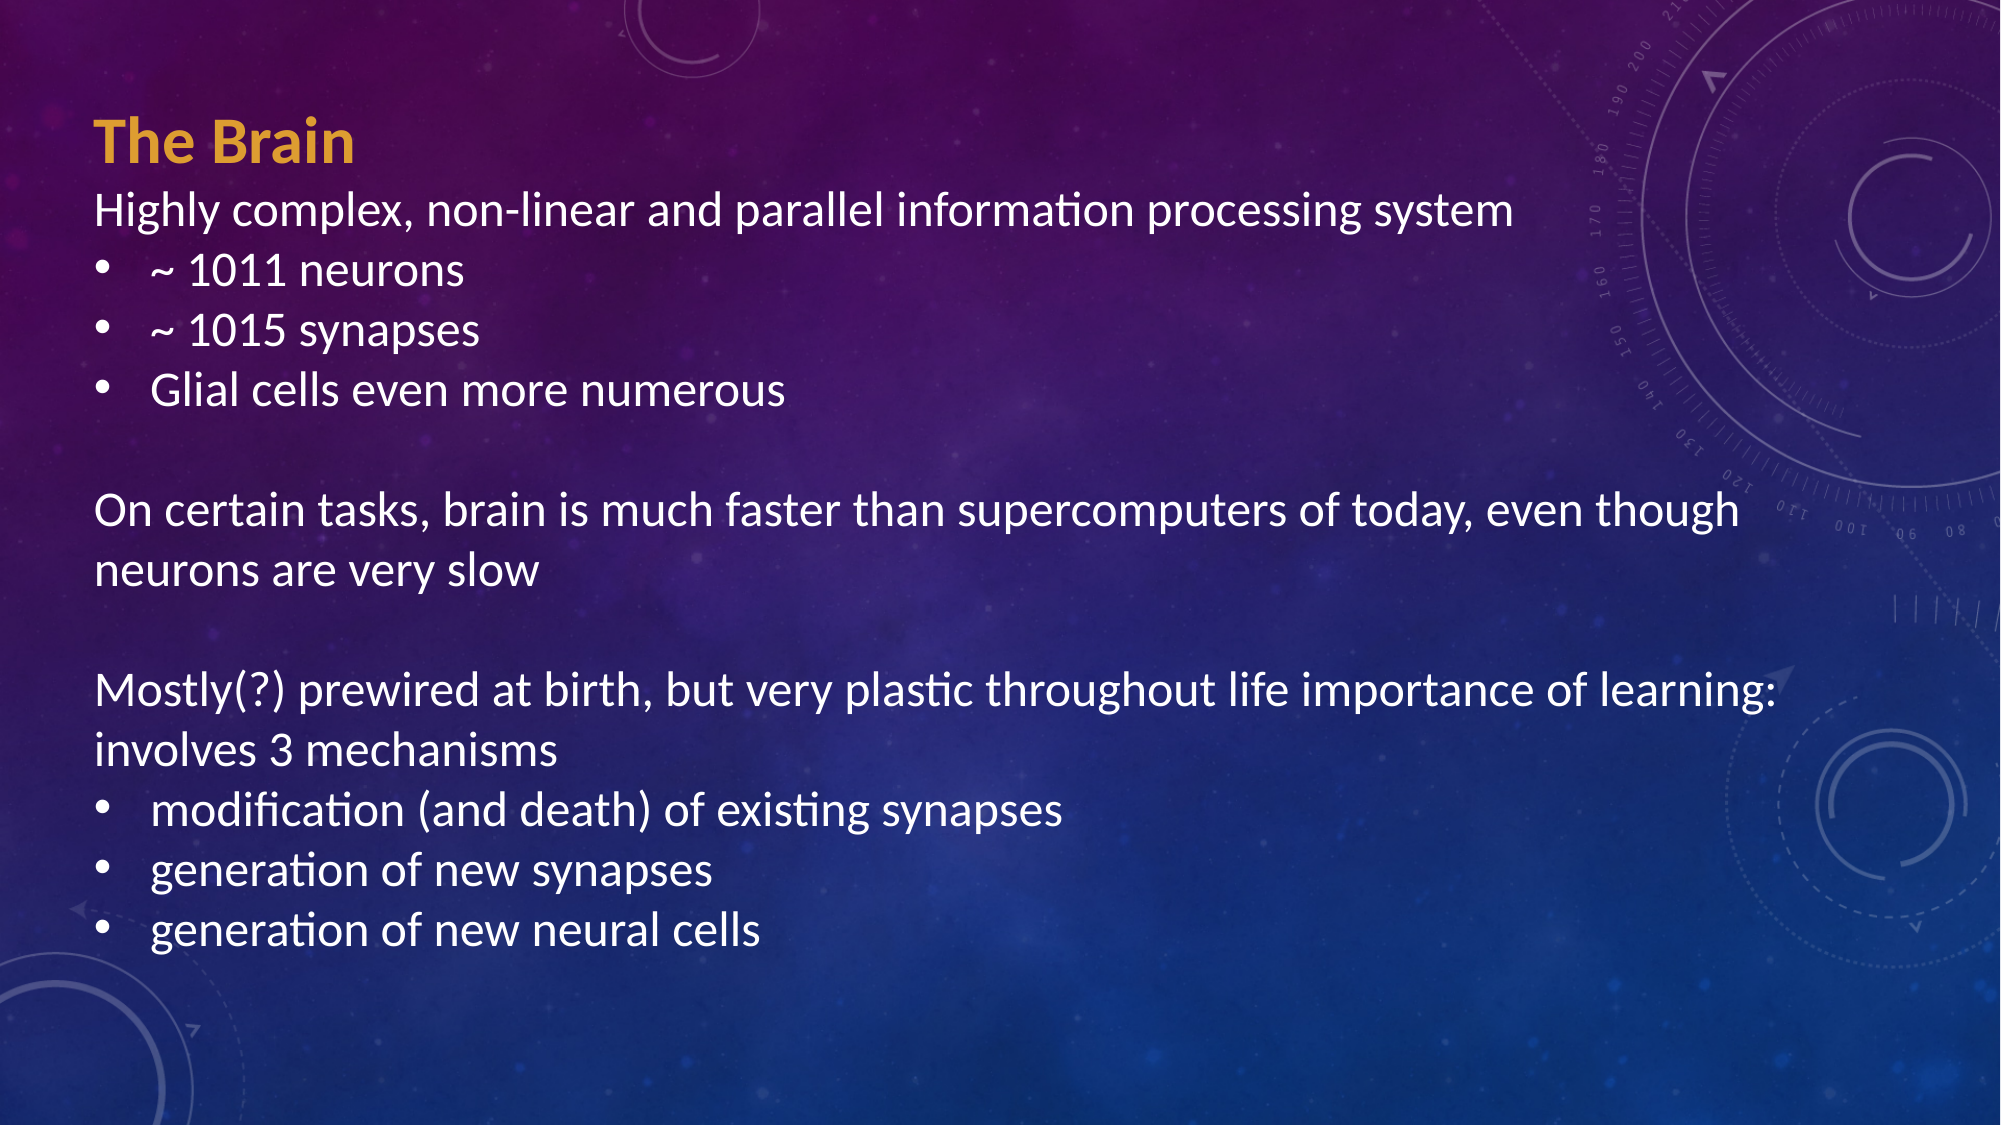

The Brain
Highly complex, non-linear and parallel information processing system
~ 1011 neurons
~ 1015 synapses
Glial cells even more numerous

On certain tasks, brain is much faster than supercomputers of today, even though neurons are very slow

Mostly(?) prewired at birth, but very plastic throughout life importance of learning: involves 3 mechanisms
modification (and death) of existing synapses
generation of new synapses
generation of new neural cells